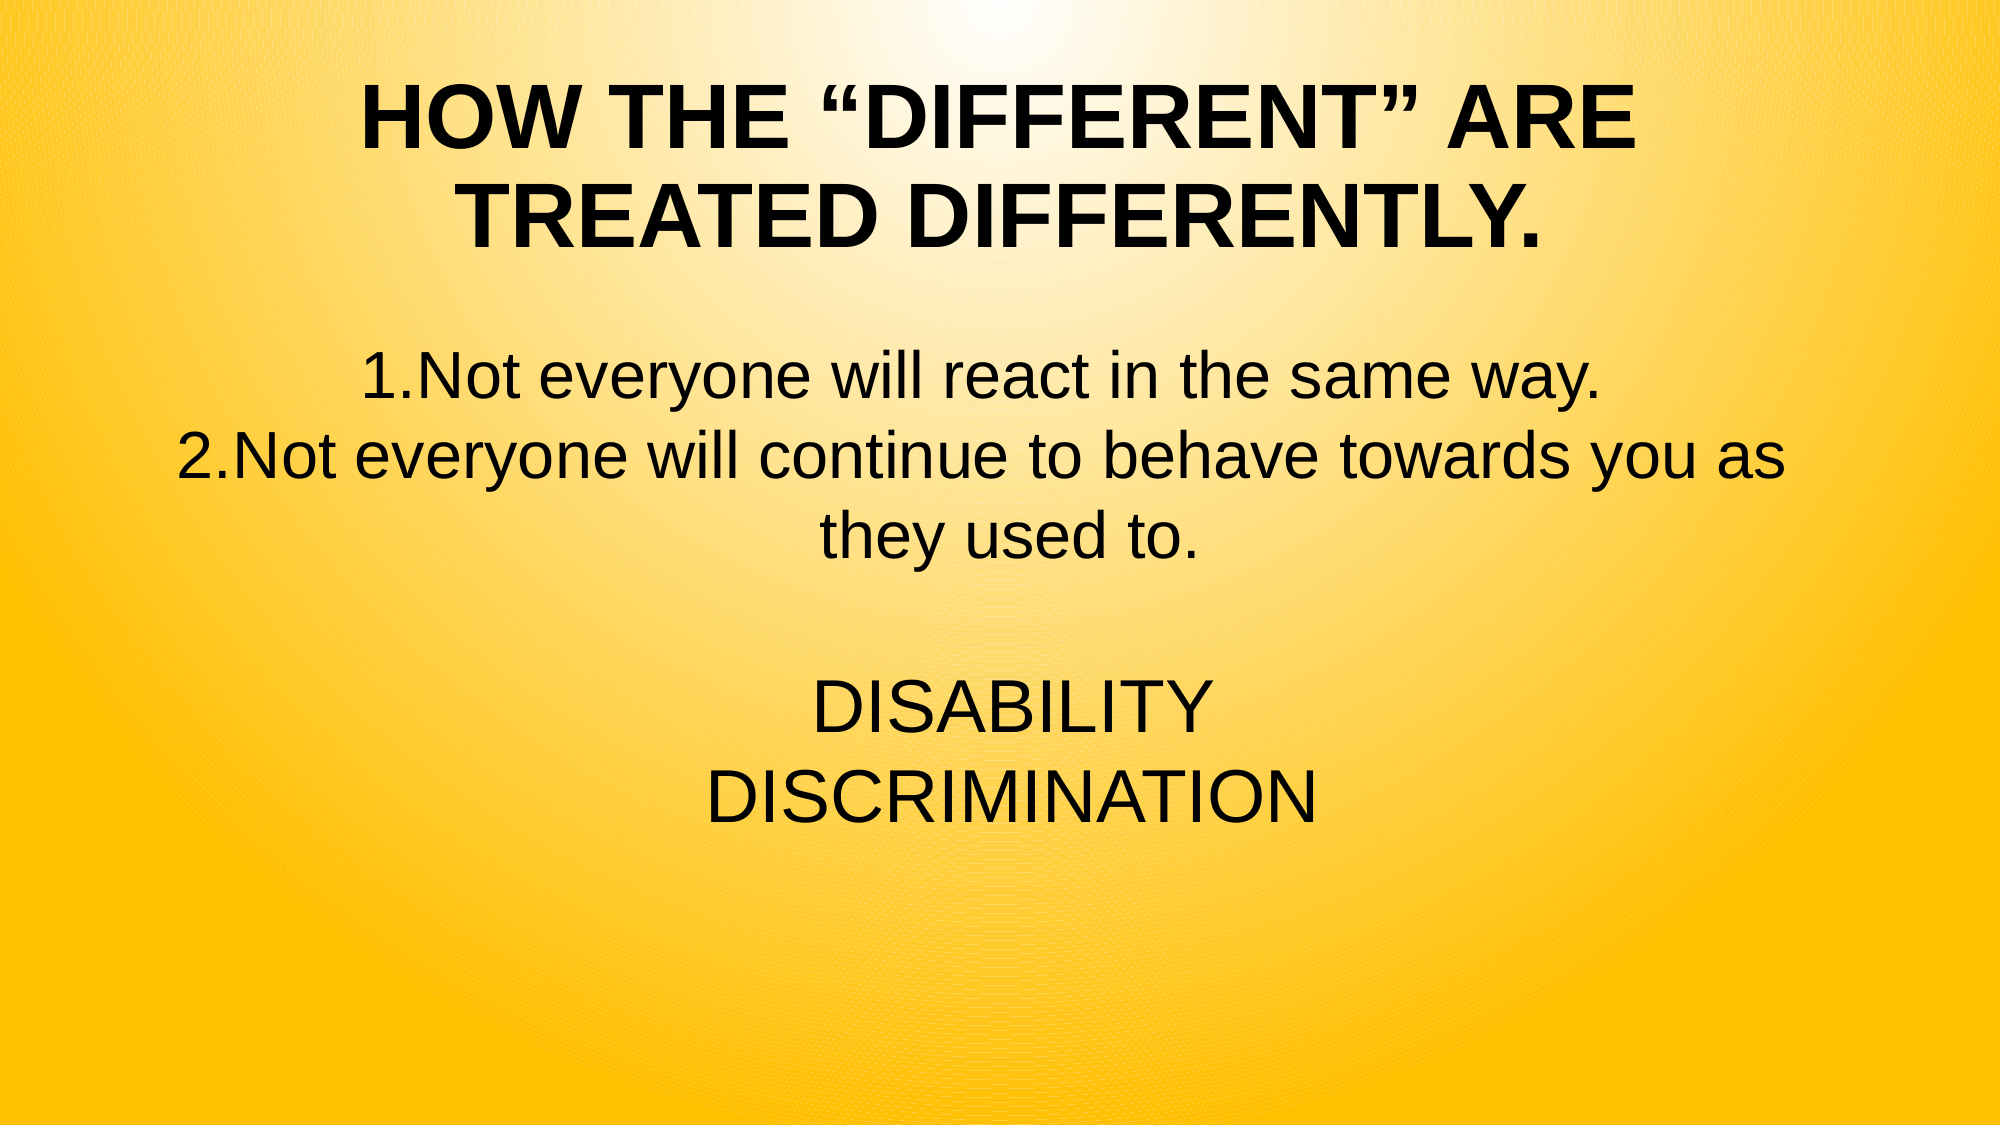

# HOW THE “DIFFERENT” ARE TREATED DIFFERENTLY.
Not everyone will react in the same way.
Not everyone will continue to behave towards you as they used to.
DISABILITY DISCRIMINATION